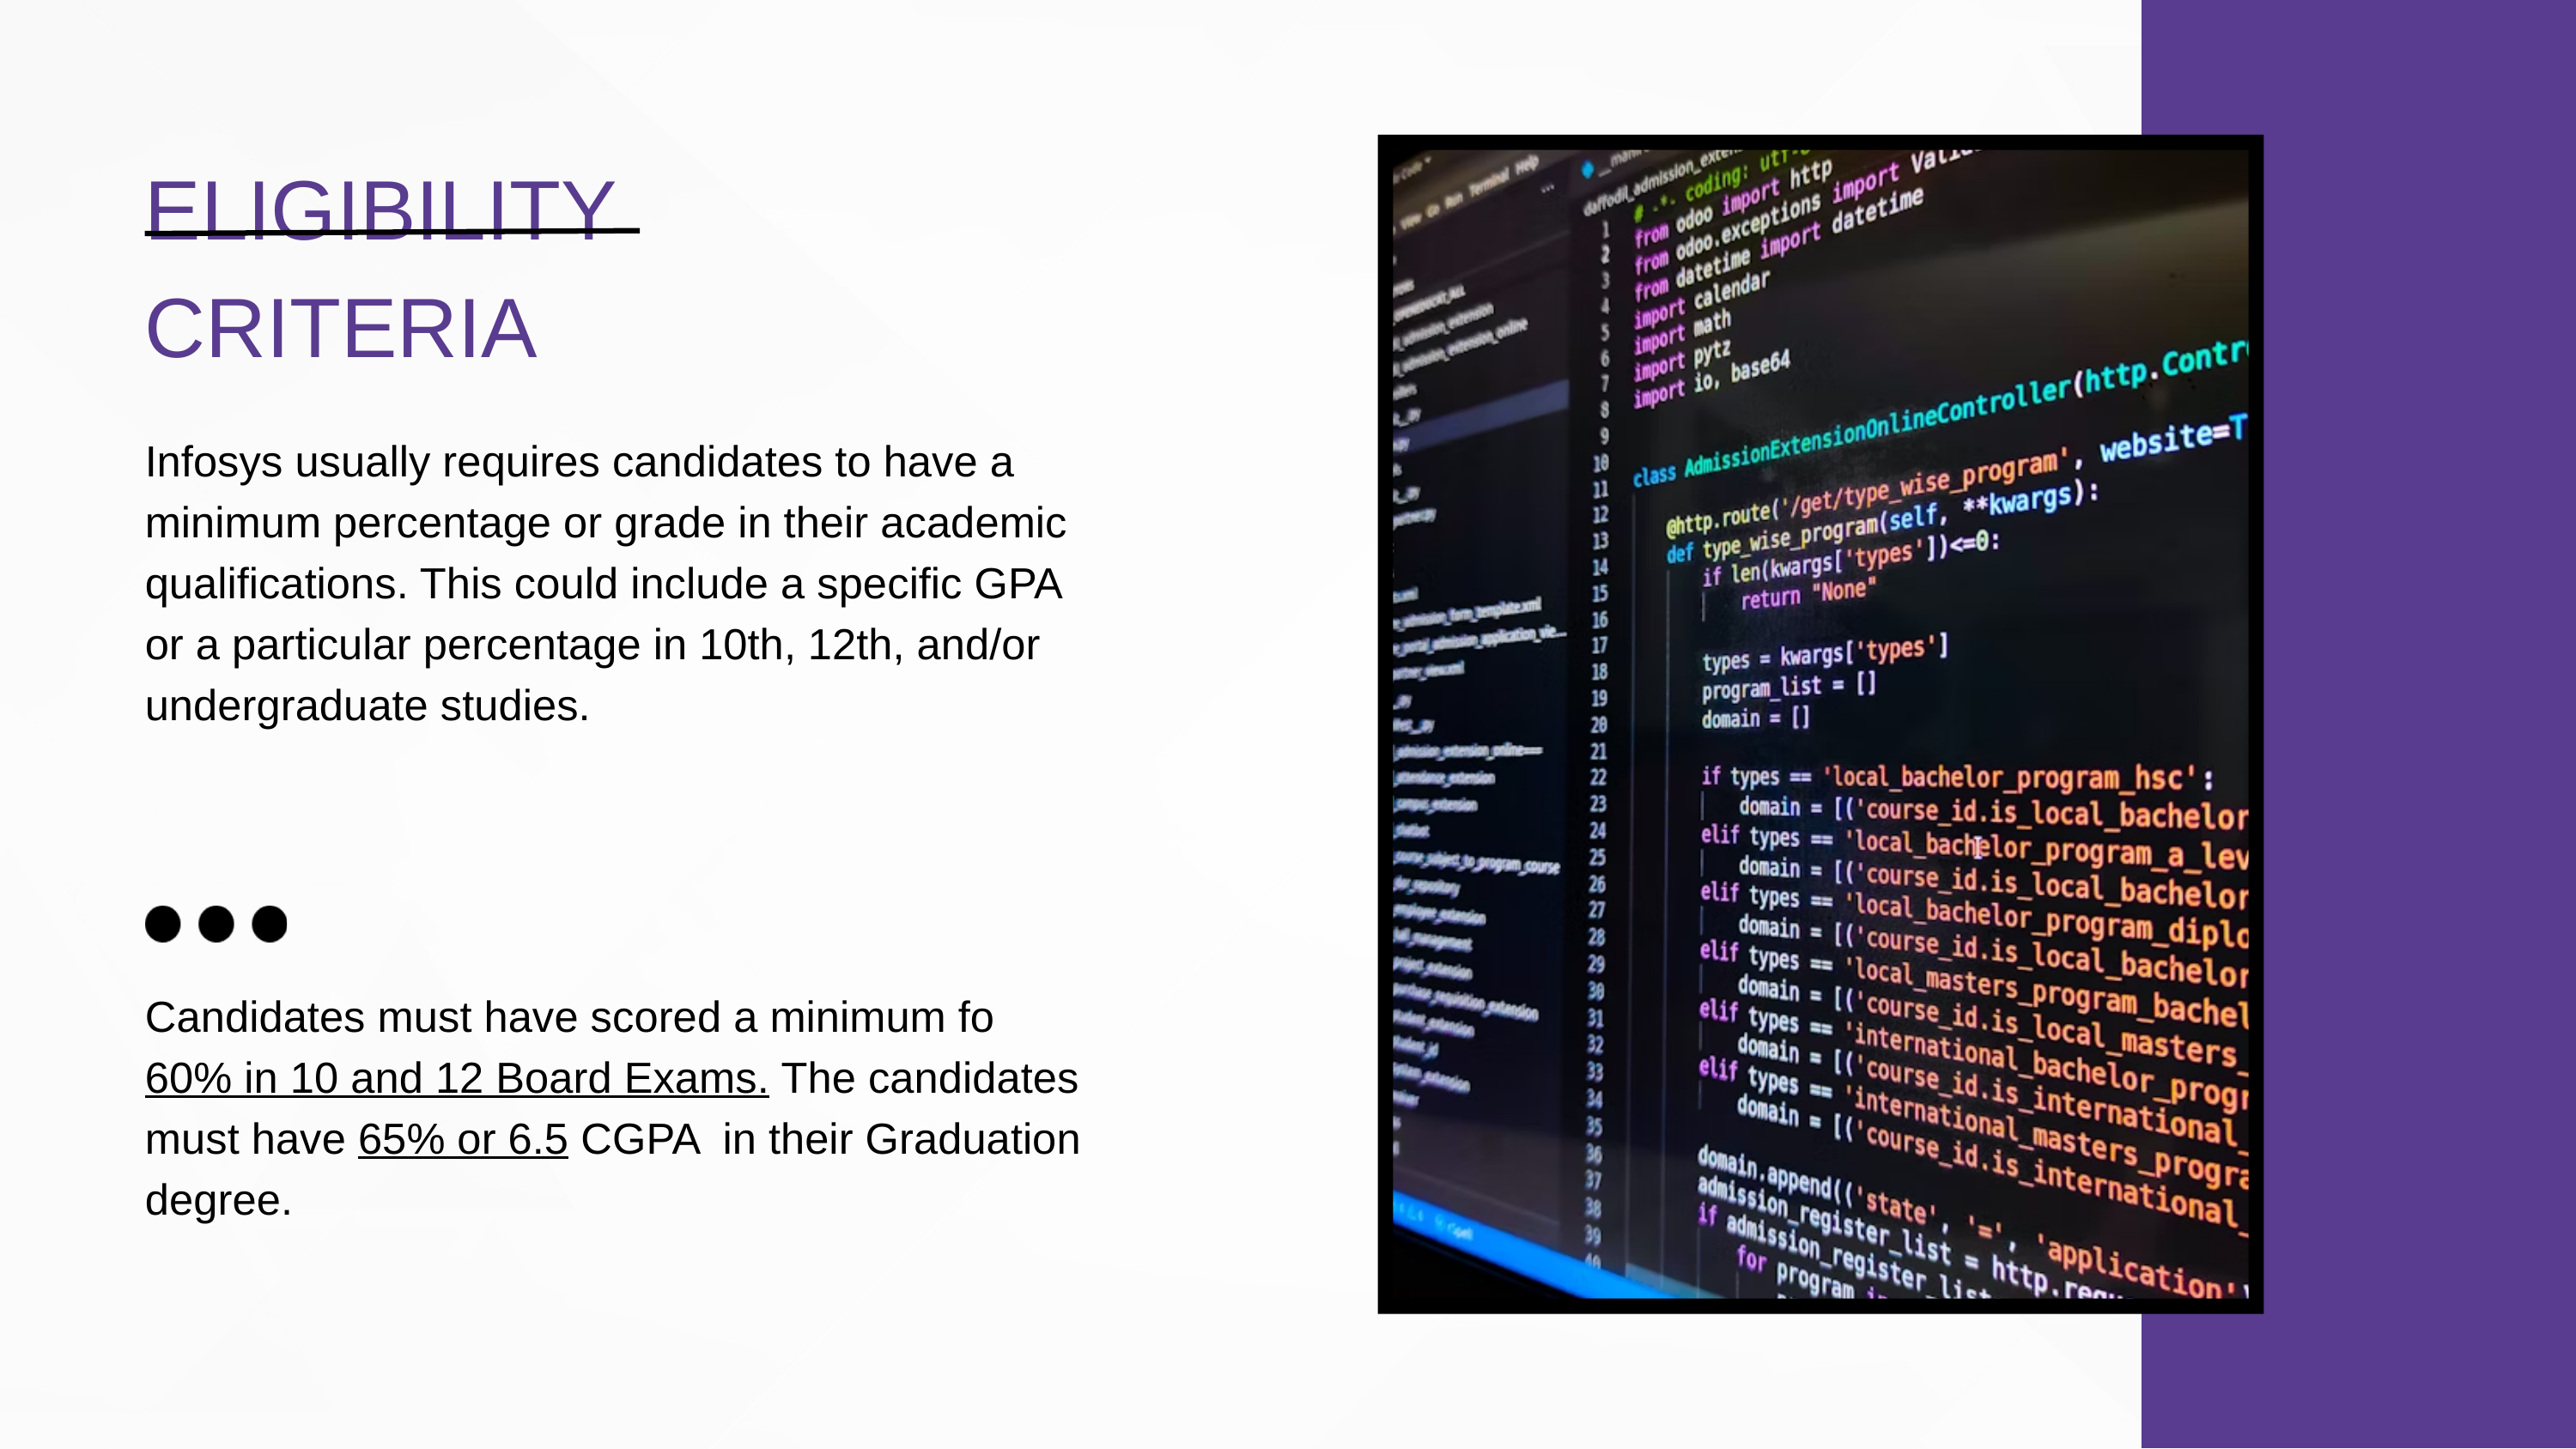

ELIGIBILITY CRITERIA

Infosys usually requires candidates to have a minimum percentage or grade in their academic qualifications. This could include a specific GPA or a particular percentage in 10th, 12th, and/or undergraduate studies.

Candidates must have scored a minimum fo 60% in 10 and 12 Board Exams. The candidates must have 65% or 6.5 CGPA  in their Graduation degree.